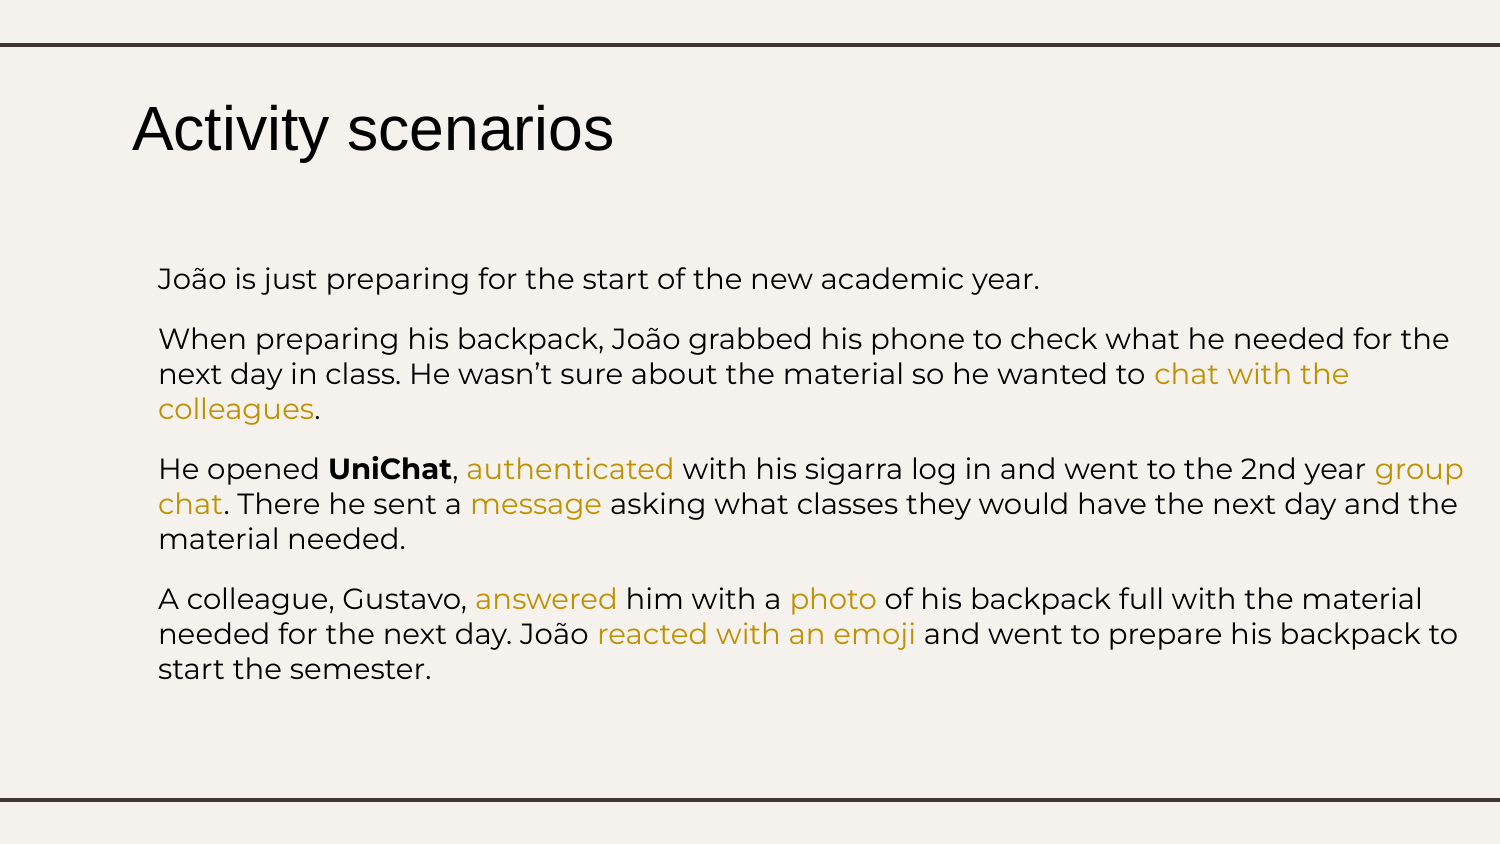

Activity scenarios
João is just preparing for the start of the new academic year.
When preparing his backpack, João grabbed his phone to check what he needed for the next day in class. He wasn’t sure about the material so he wanted to chat with the colleagues.
He opened UniChat, authenticated with his sigarra log in and went to the 2nd year group chat. There he sent a message asking what classes they would have the next day and the material needed.
A colleague, Gustavo, answered him with a photo of his backpack full with the material needed for the next day. João reacted with an emoji and went to prepare his backpack to start the semester.